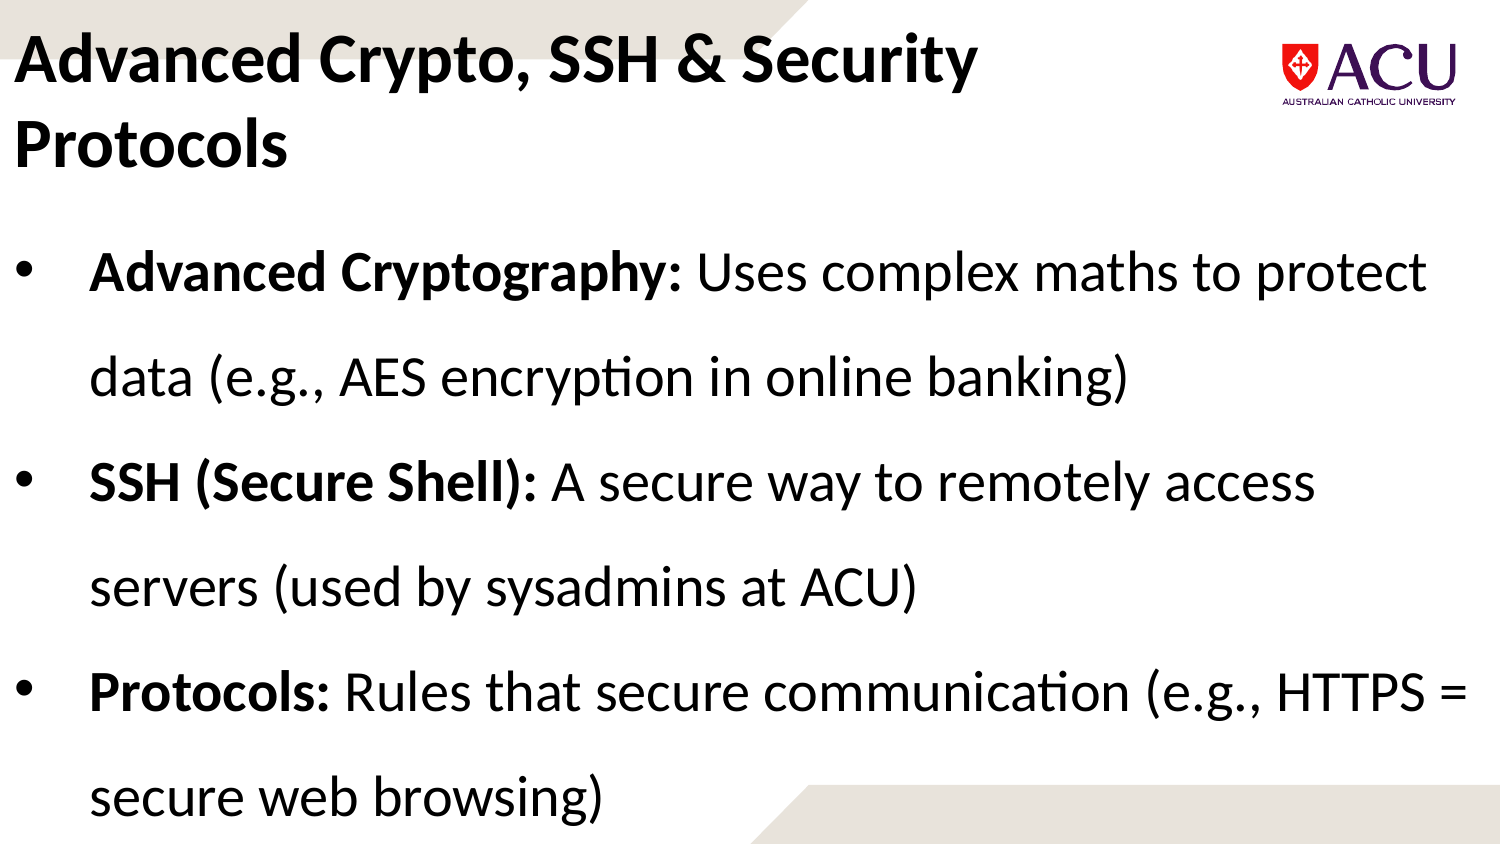

Advanced Crypto, SSH & Security Protocols
Advanced Cryptography: Uses complex maths to protect data (e.g., AES encryption in online banking)
SSH (Secure Shell): A secure way to remotely access servers (used by sysadmins at ACU)
Protocols: Rules that secure communication (e.g., HTTPS = secure web browsing)